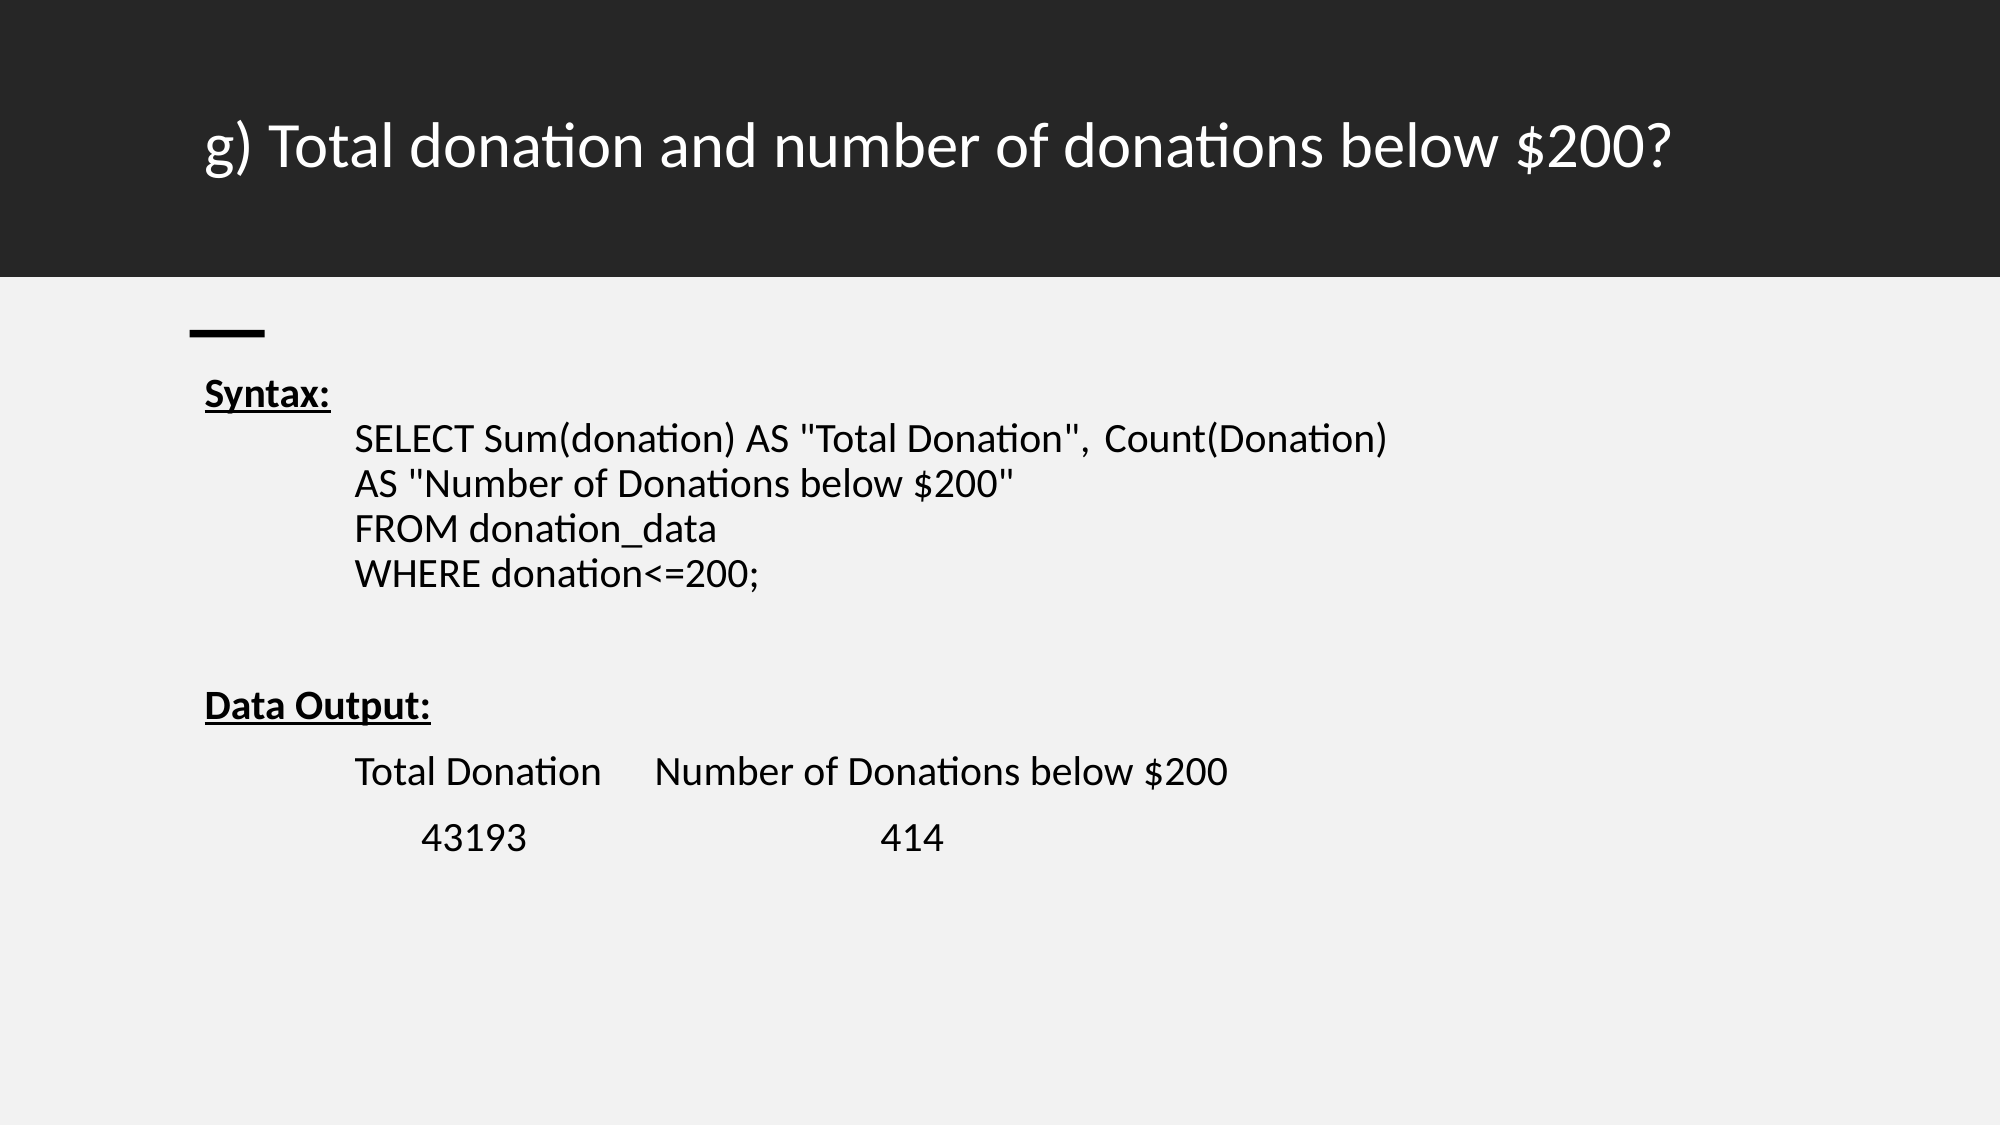

g) Total donation and number of donations below $200?

Syntax:
	SELECT Sum(donation) AS "Total Donation", 	Count(Donation)
	AS "Number of Donations below $200"
	FROM donation_data
	WHERE donation<=200;

Data Output:
	Total Donation   	Number of Donations below $200
	       43193		        414